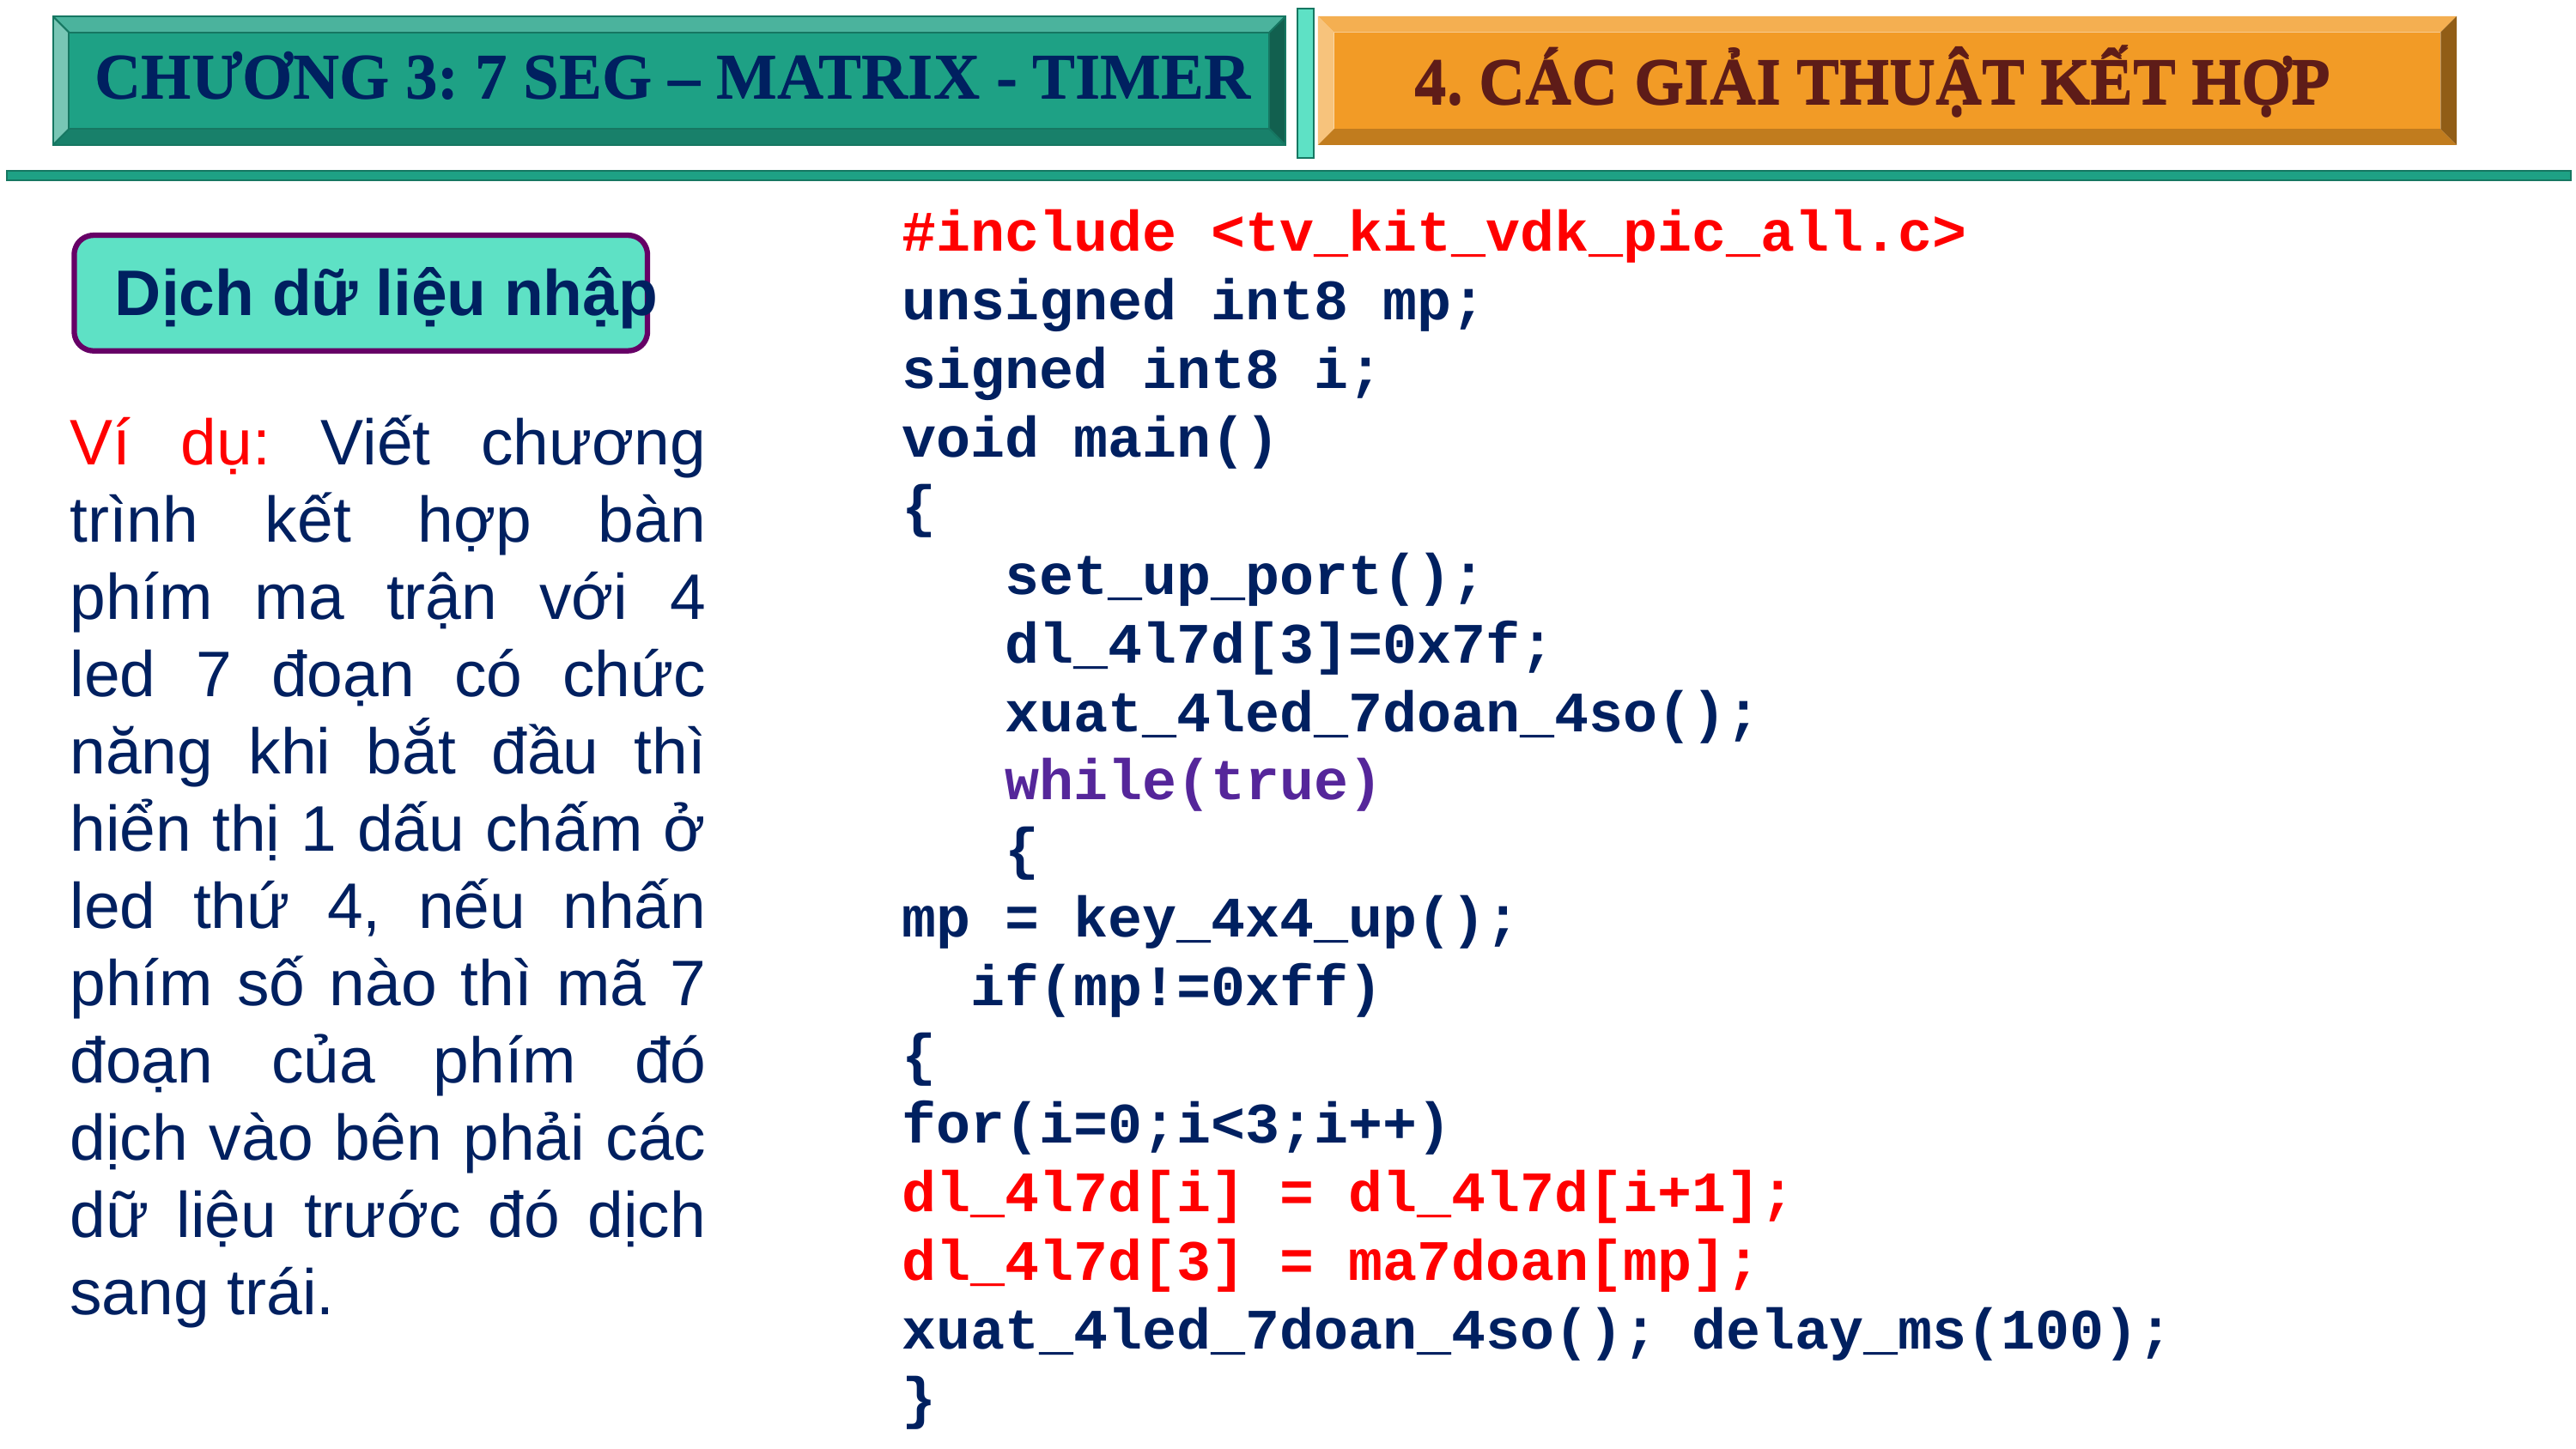

CHƯƠNG 3: 7 SEG – MATRIX - TIMER
CHƯƠNG 3: 7 SEG – MATRIX - TIMER
4. CÁC GIẢI THUẬT KẾT HỢP
4. CÁC GIẢI THUẬT KẾT HỢP

#include <tv_kit_vdk_pic_all.c>
unsigned int8 mp;
signed int8 i;
void main()
{
   set_up_port();
   dl_4l7d[3]=0x7f;
   xuat_4led_7doan_4so();
   while(true)
   {
mp = key_4x4_up();
  if(mp!=0xff)
{
for(i=0;i<3;i++)
dl_4l7d[i] = dl_4l7d[i+1];
dl_4l7d[3] = ma7doan[mp]; xuat_4led_7doan_4so(); delay_ms(100);
}

Dịch dữ liệu nhập
Ví dụ: Viết chương trình kết hợp bàn phím ma trận với 4 led 7 đoạn có chức năng khi bắt đầu thì hiển thị 1 dấu chấm ở led thứ 4, nếu nhấn phím số nào thì mã 7 đoạn của phím đó dịch vào bên phải các dữ liệu trước đó dịch sang trái.